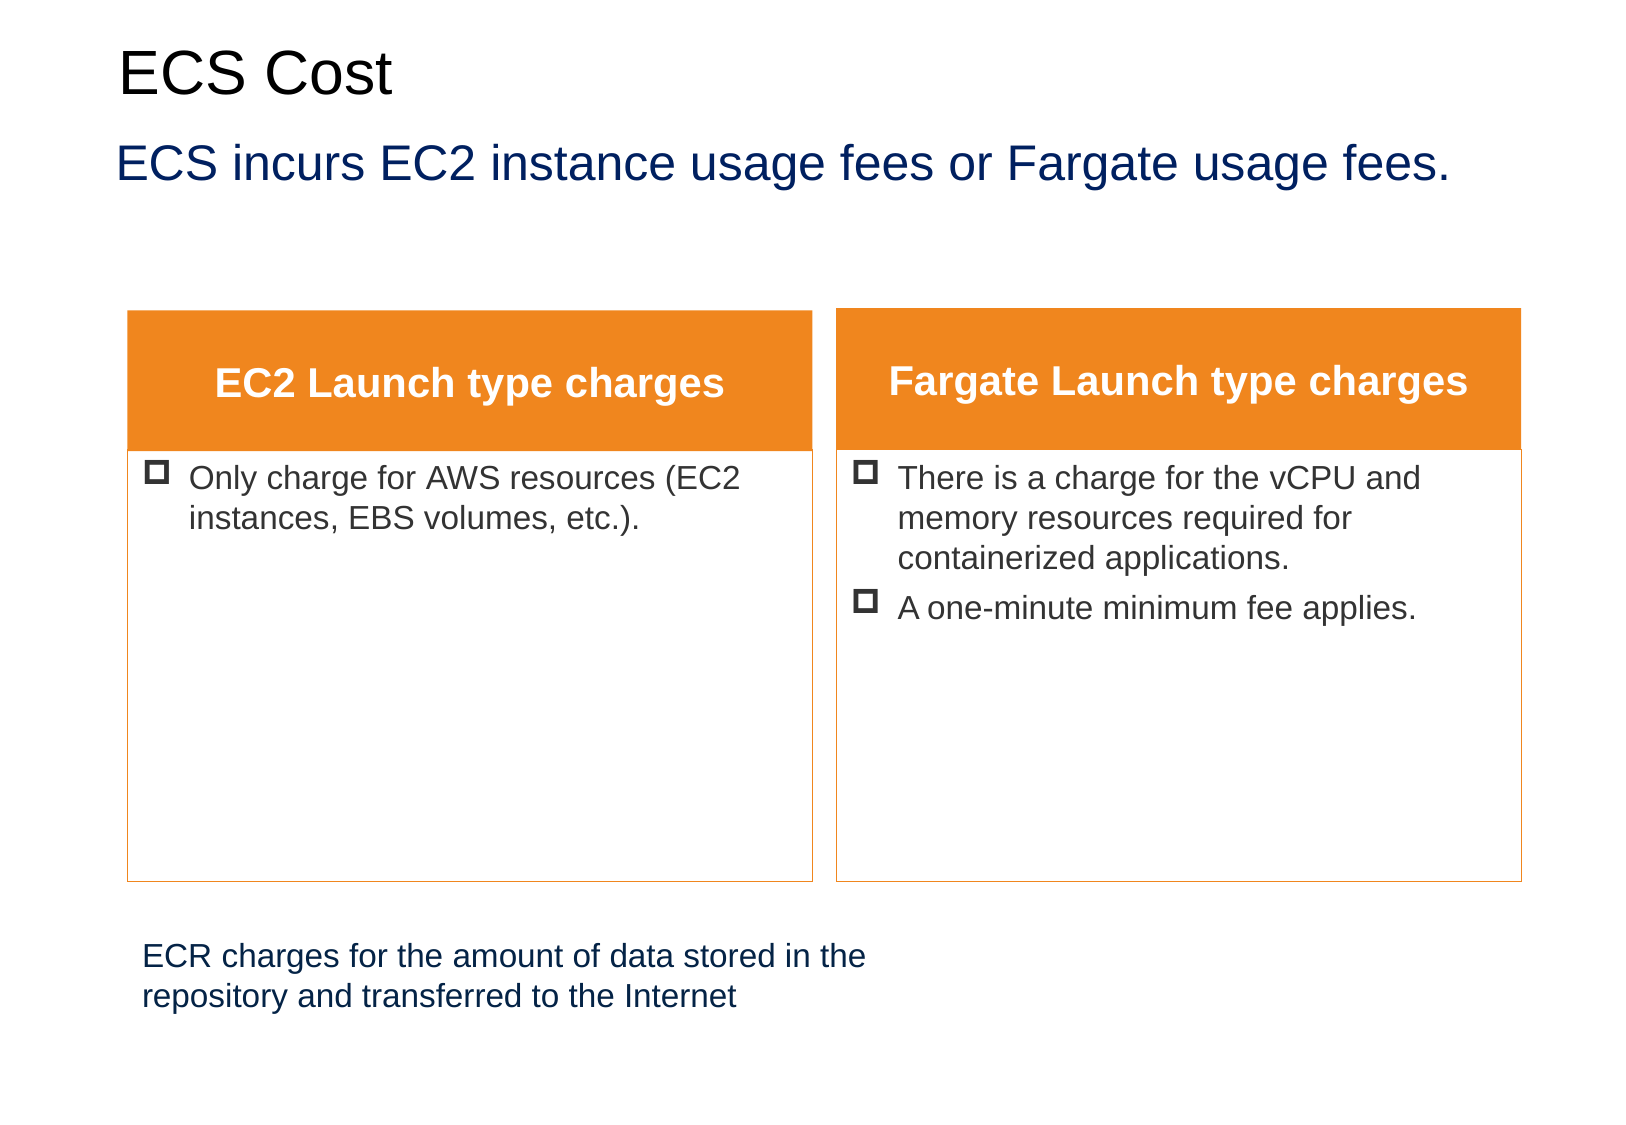

ECS Cost
ECS incurs EC2 instance usage fees or Fargate usage fees.
Fargate Launch type charges
EC2 Launch type charges
Only charge for AWS resources (EC2 instances, EBS volumes, etc.).
There is a charge for the vCPU and memory resources required for containerized applications.
A one-minute minimum fee applies.
ECR charges for the amount of data stored in the repository and transferred to the Internet